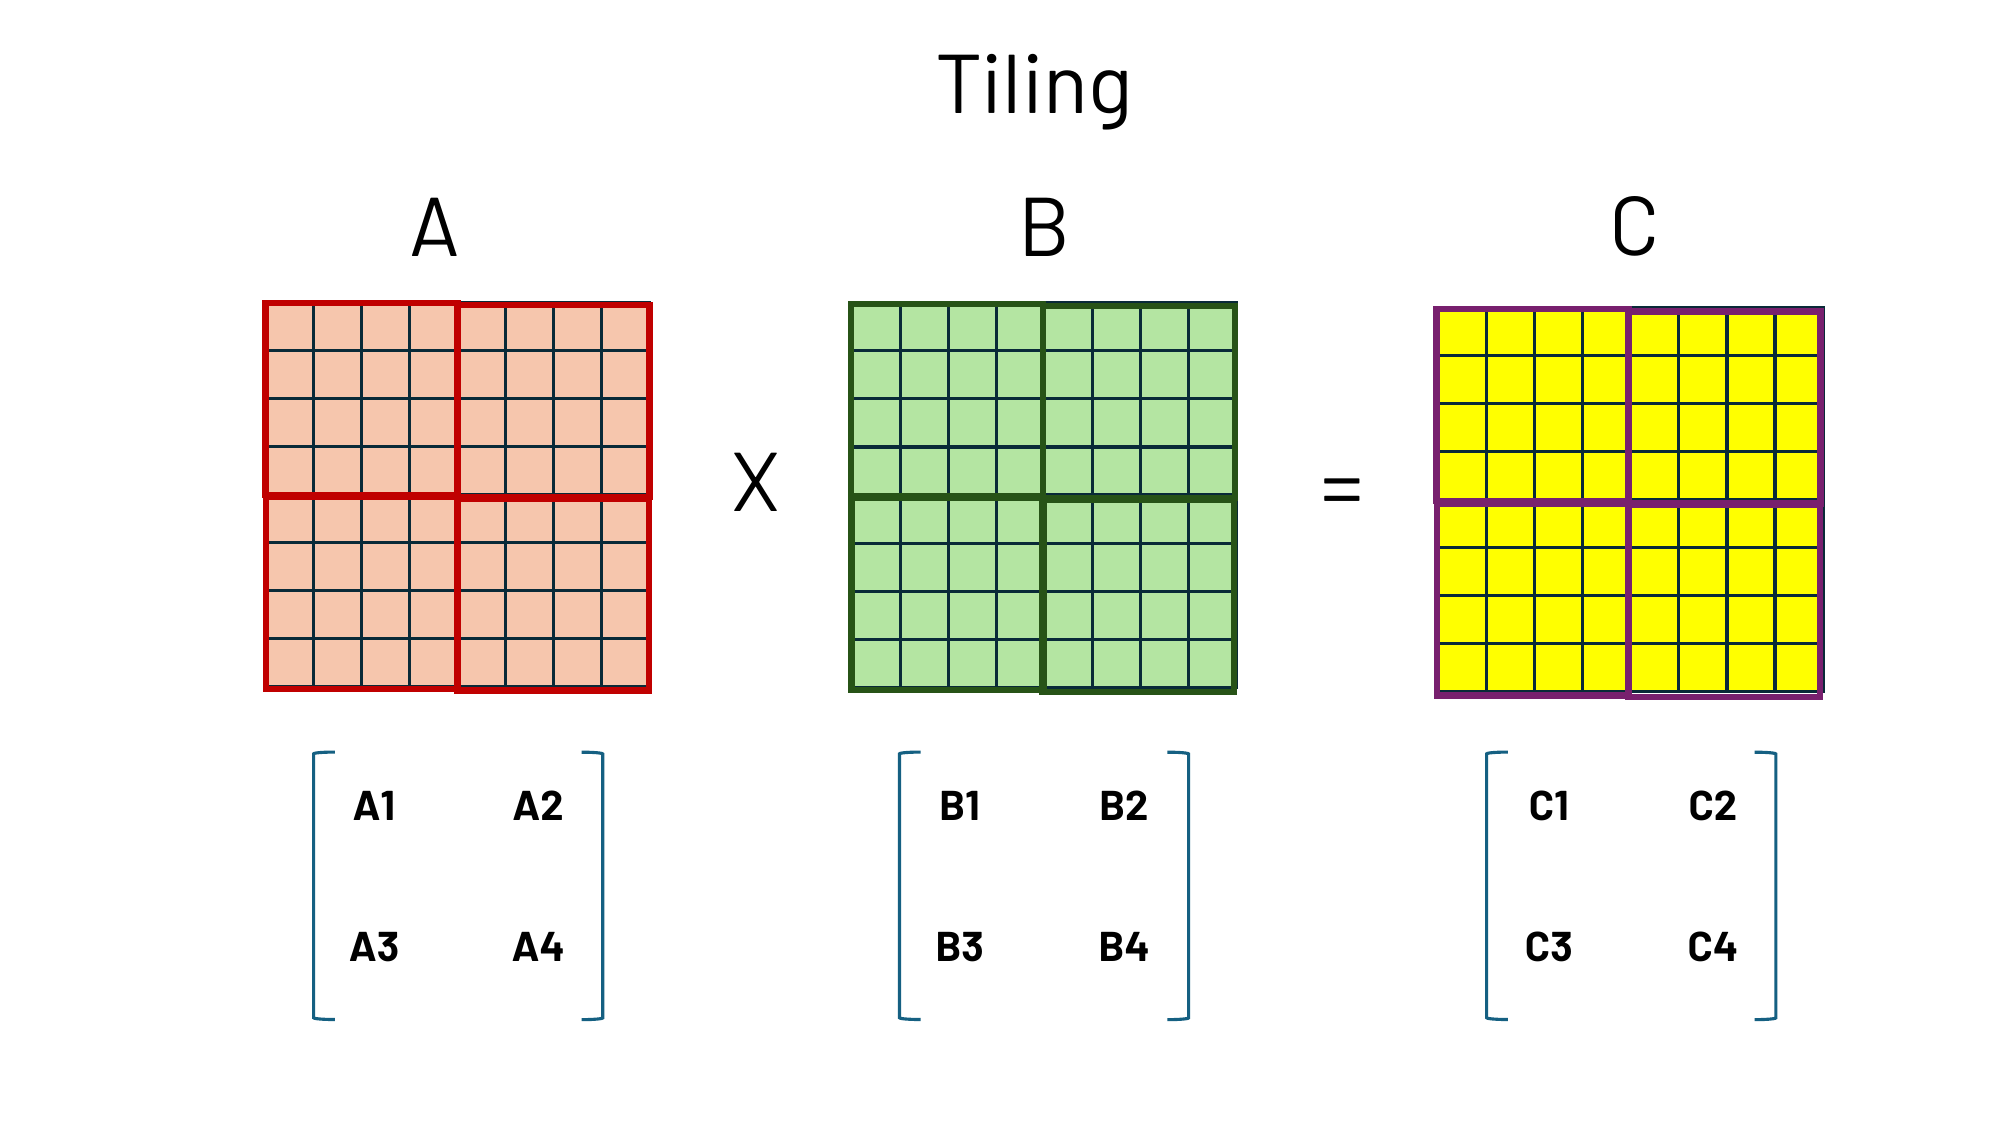

Tiling
C
A
B

X
=

A1
A2
A3
A4

B1
B2
B3
B4

C1
C2
C3
C4